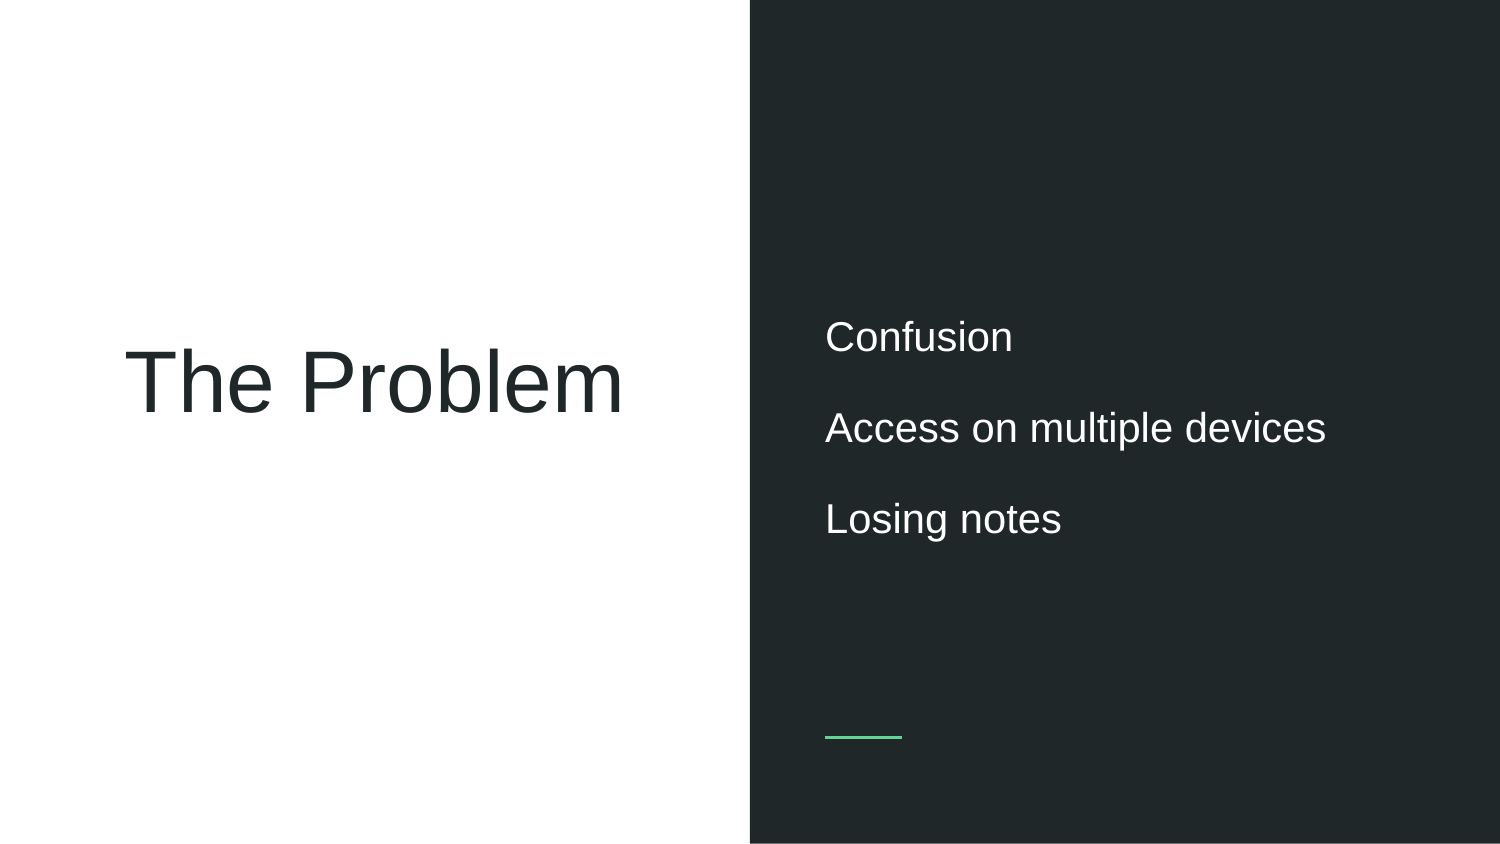

Confusion
Access on multiple devices
Losing notes
# The Problem